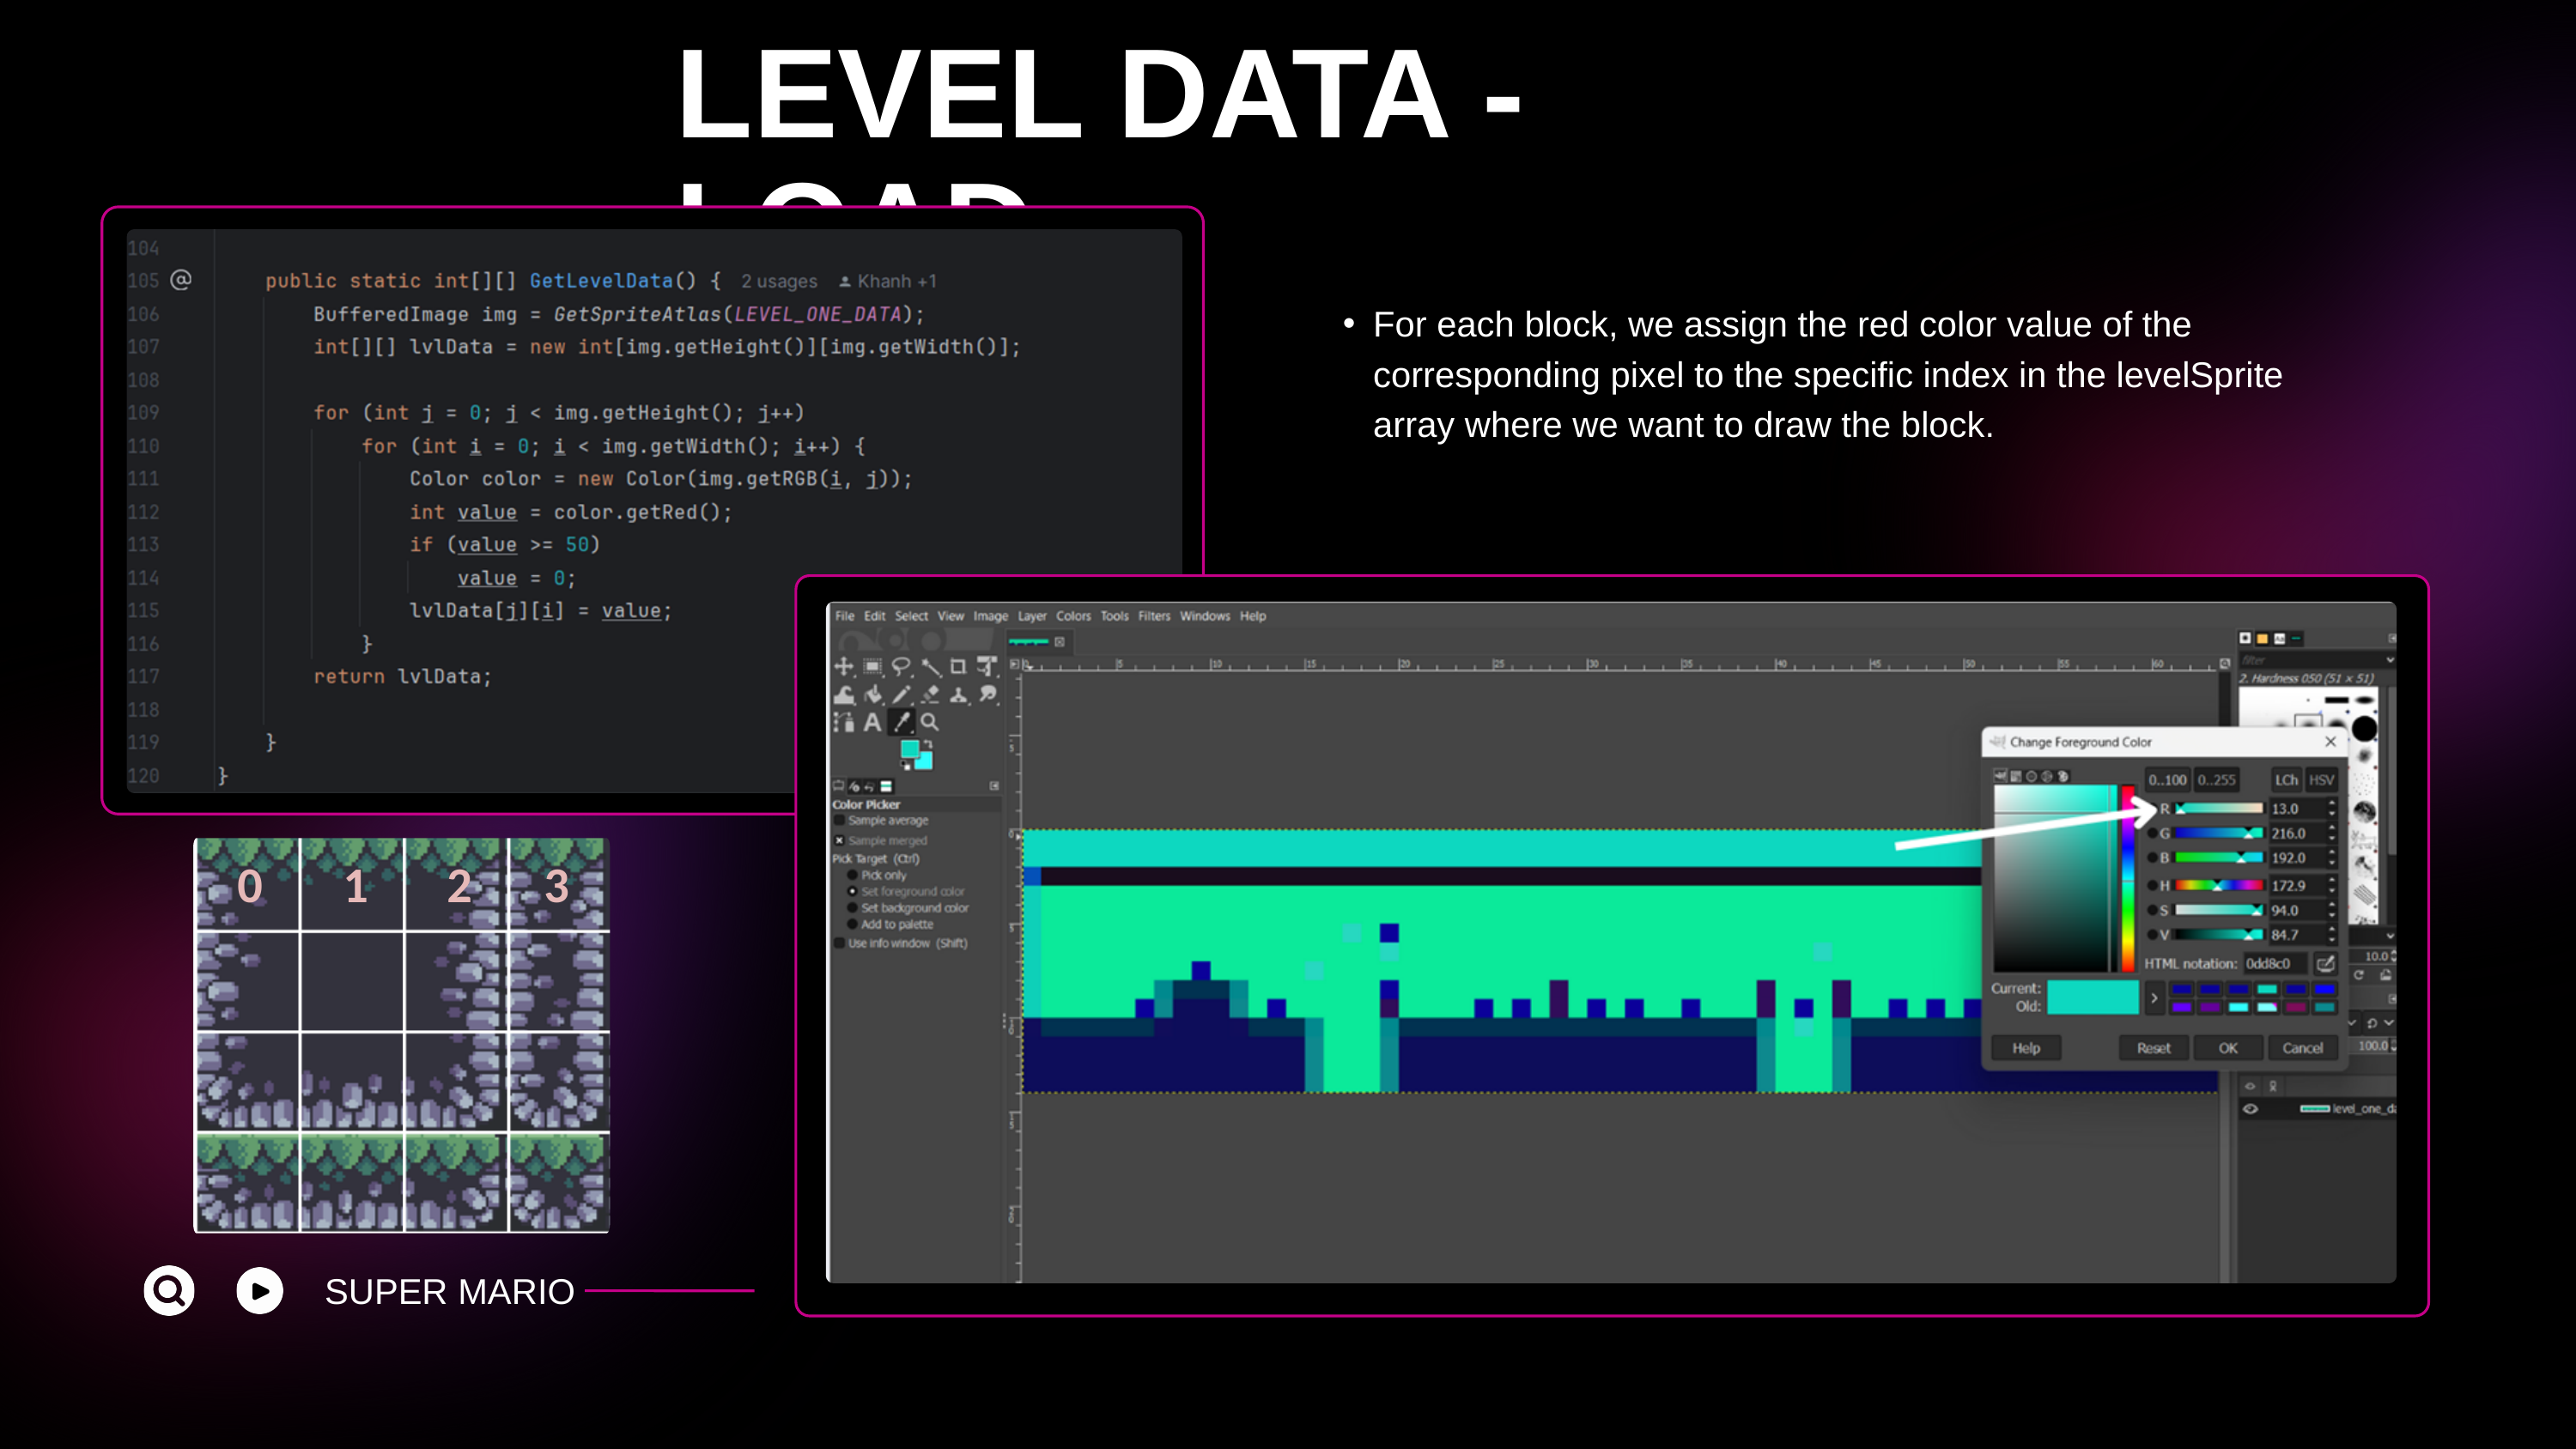

LEVEL DATA - LOAD

For each block, we assign the red color value of the corresponding pixel to the specific index in the levelSprite array where we want to draw the block.

0
1
2
3
SUPER MARIO